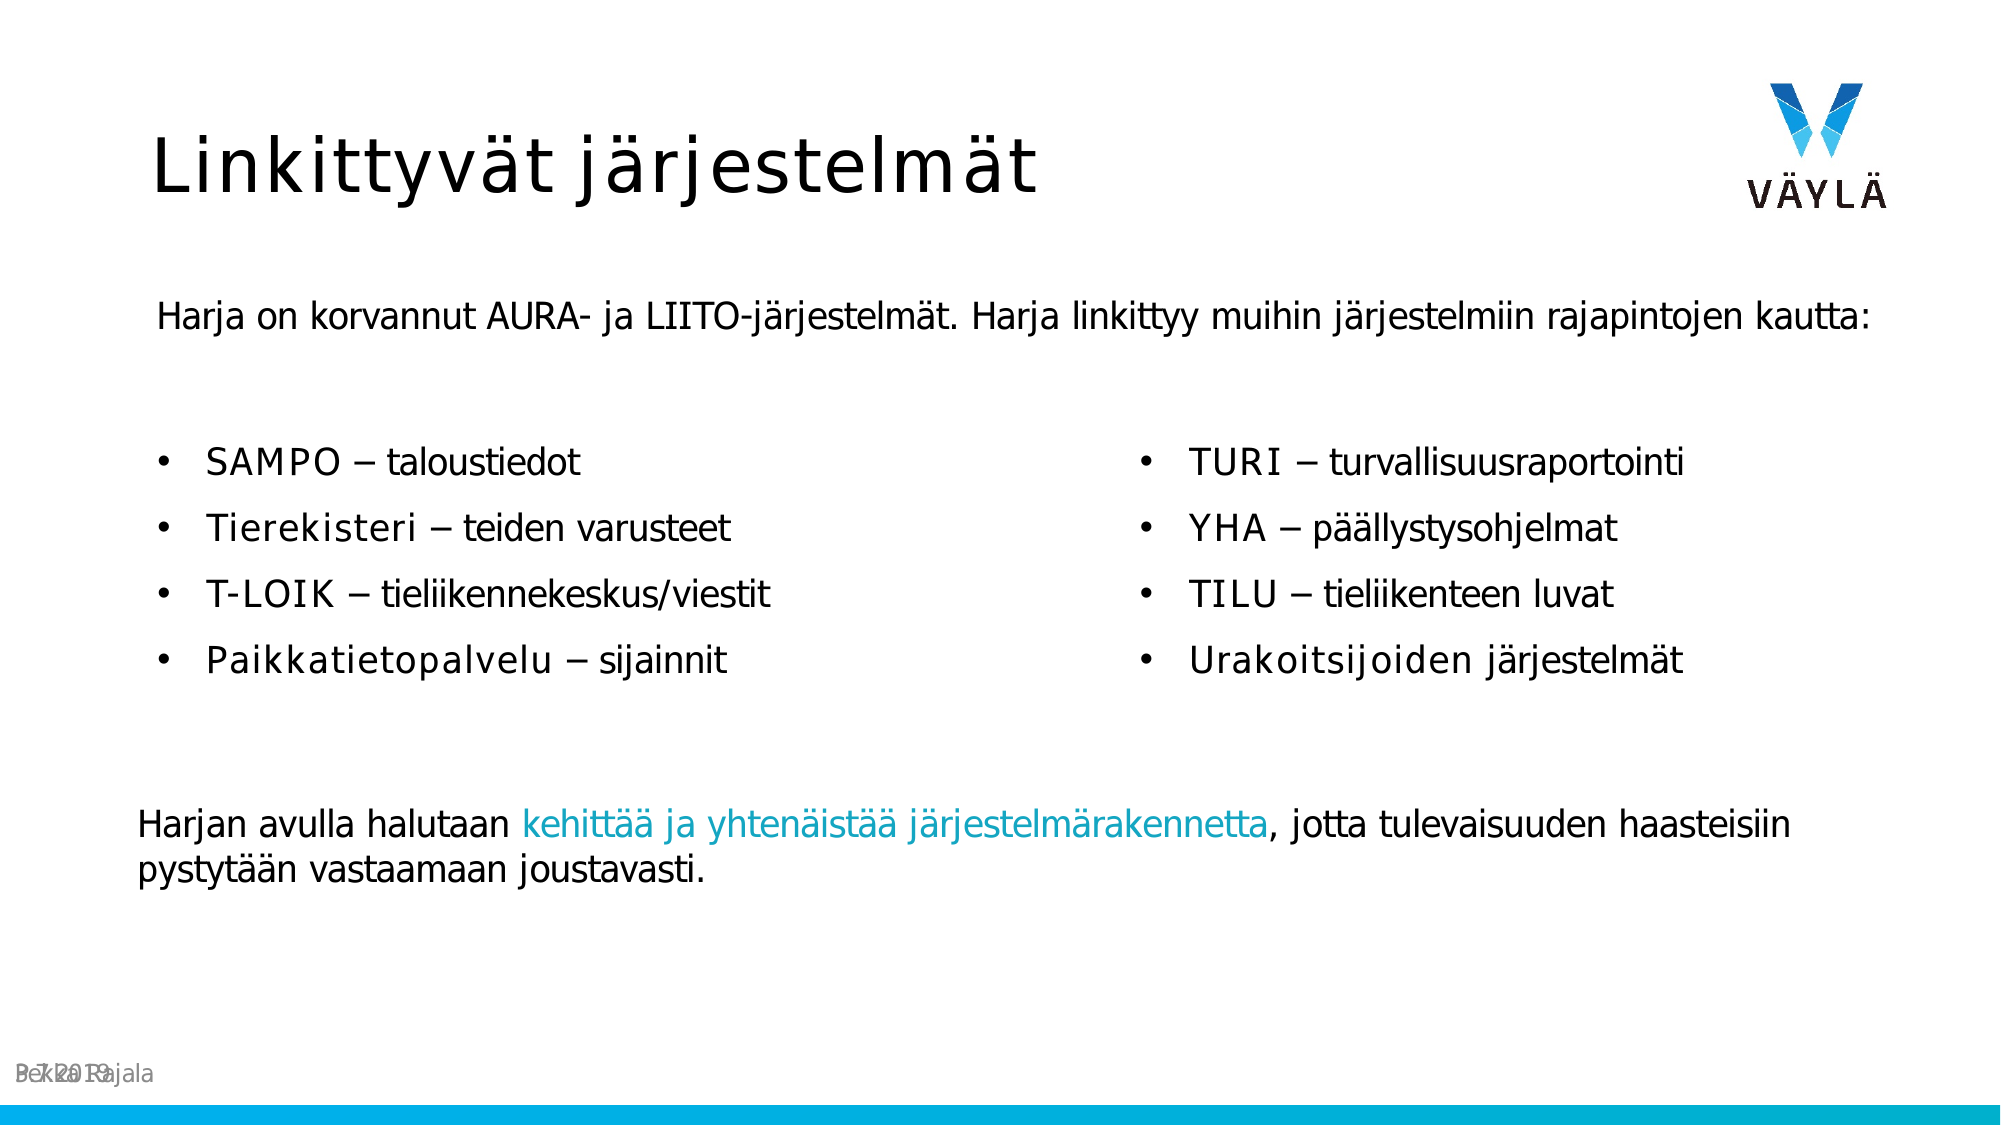

# Linkittyvät järjestelmät
Harja on korvannut AURA- ja LIITO-järjestelmät. Harja linkittyy muihin järjestelmiin rajapintojen kautta:
 SAMPO – taloustiedot
 Tierekisteri – teiden varusteet
 T-LOIK – tieliikennekeskus/viestit
 Paikkatietopalvelu – sijainnit
 TURI – turvallisuusraportointi
 YHA – päällystysohjelmat
 TILU – tieliikenteen luvat
 Urakoitsijoiden järjestelmät
Harjan avulla halutaan kehittää ja yhtenäistää järjestelmärakennetta, jotta tulevaisuuden haasteisiin pystytään vastaamaan joustavasti.
3.7.2019
Pekka Rajala